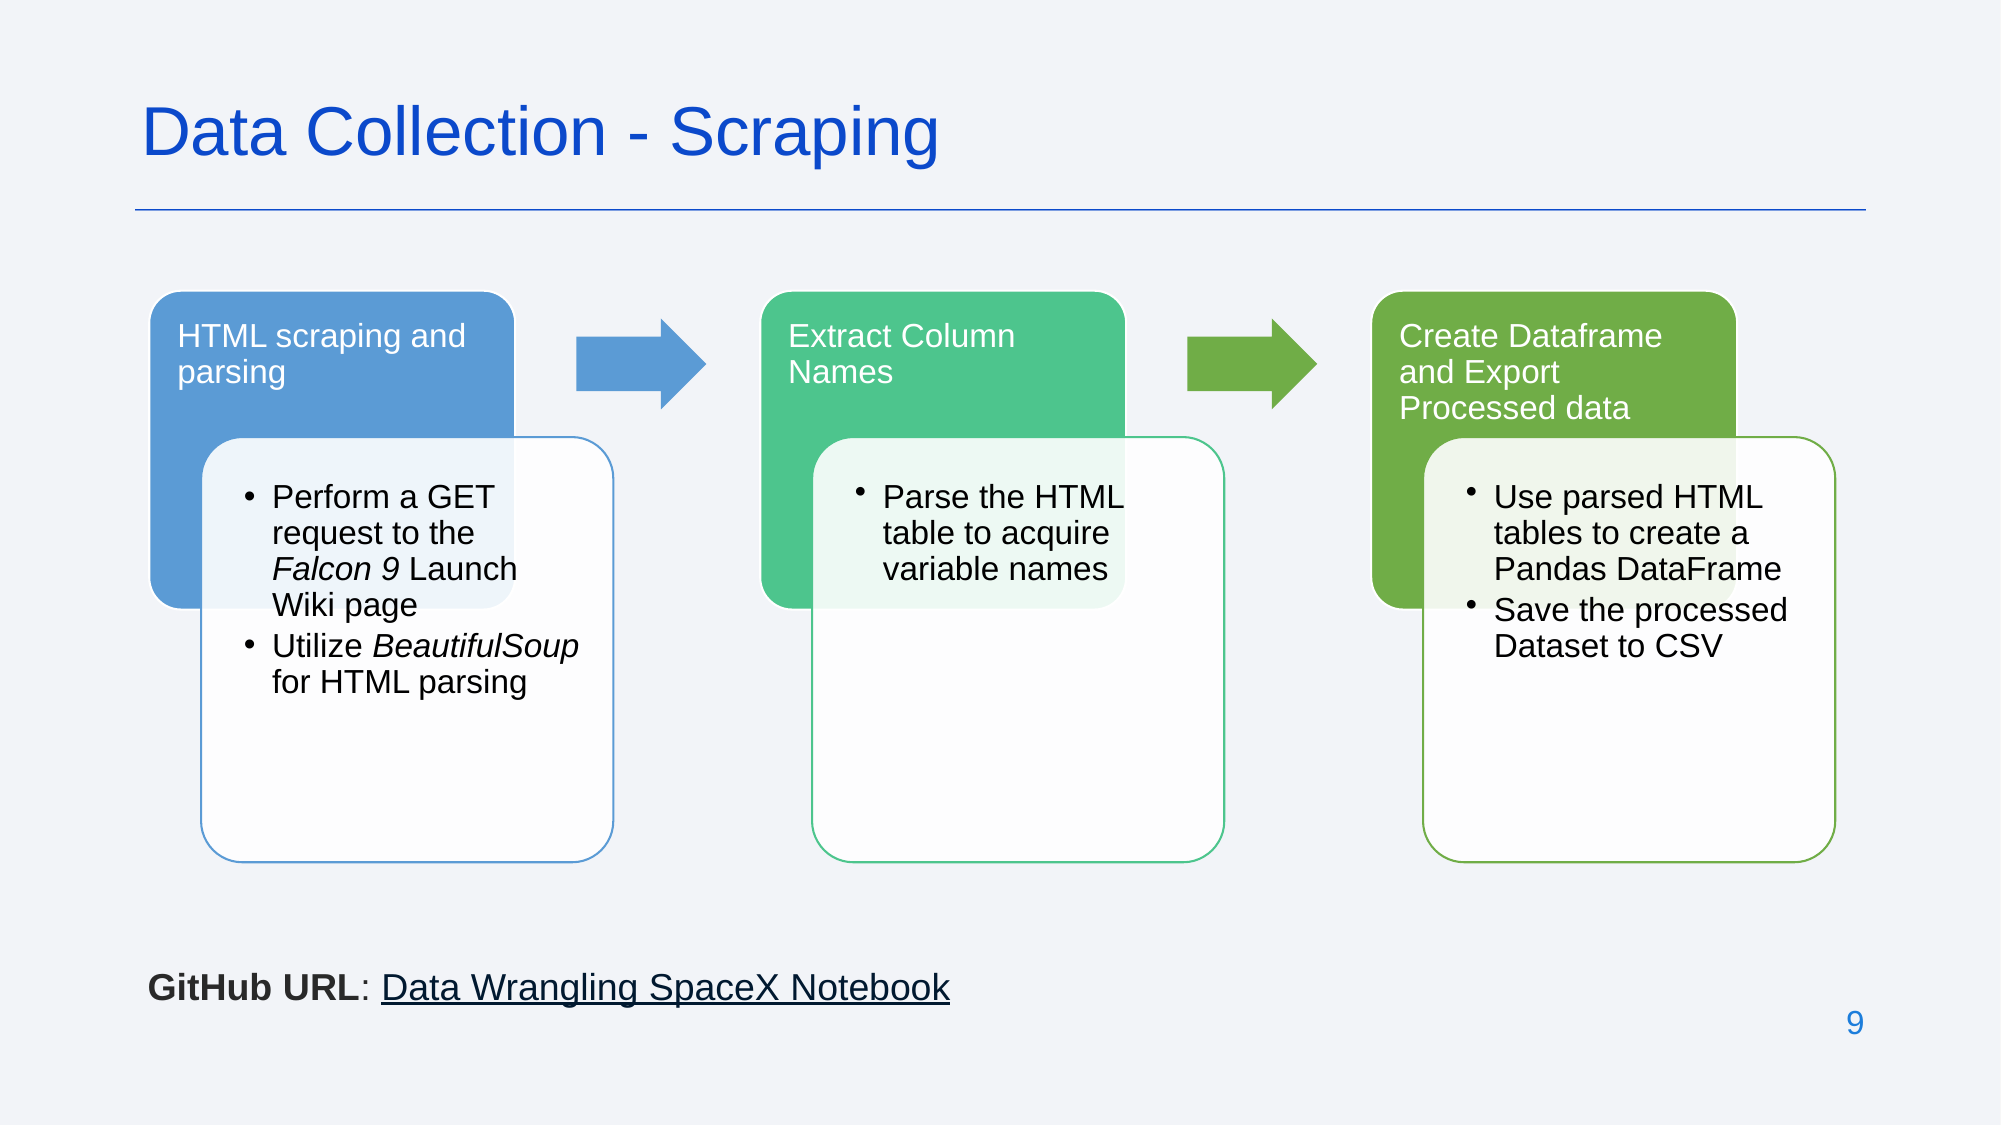

Data Collection - Scraping
HTML scraping and parsing
Perform a GET request to the Falcon 9 Launch Wiki page
Utilize BeautifulSoup for HTML parsing

Extract Column Names
Parse the HTML table to acquire variable names

Create Dataframe and Export Processed data
Use parsed HTML tables to create a Pandas DataFrame
Save the processed Dataset to CSV
GitHub URL: Data Wrangling SpaceX Notebook
9